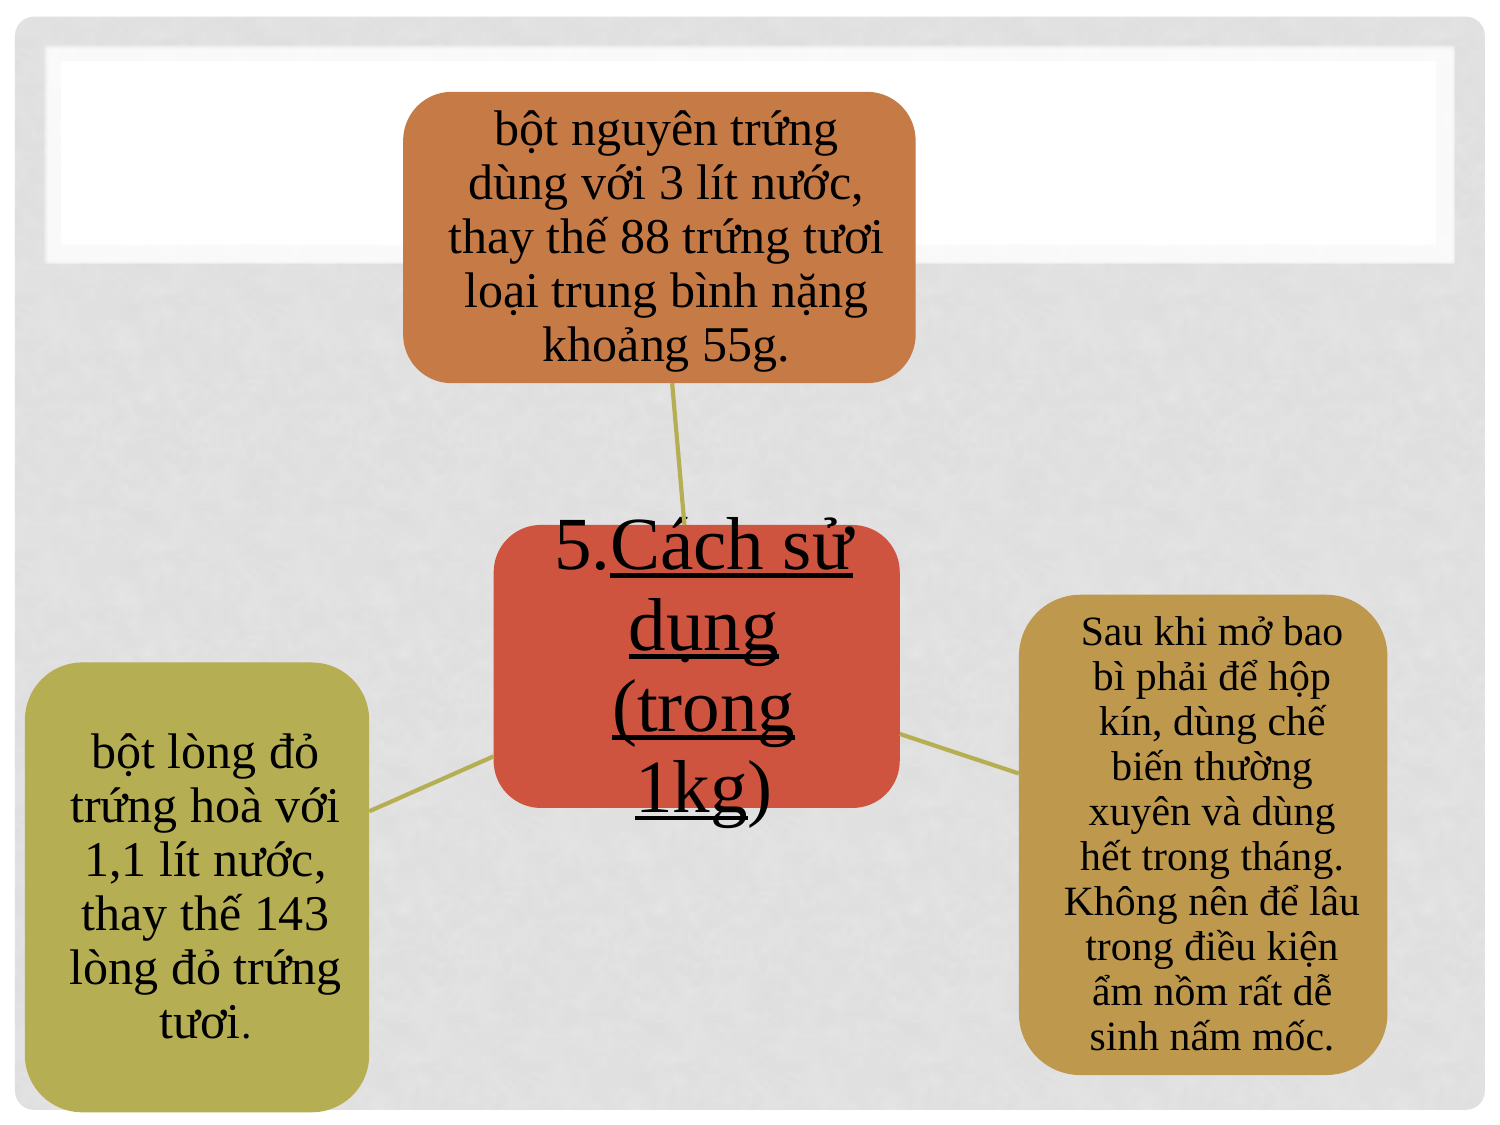

5.Cách sử dụng (trong 1kg)
bột nguyên trứng dùng với 3 lít nước, thay thế 88 trứng tươi loại trung bình nặng khoảng 55g.
Sau khi mở bao bì phải để hộp kín, dùng chế biến thường xuyên và dùng hết trong tháng. Không nên để lâu trong điều kiện ẩm nồm rất dễ sinh nấm mốc.
bột lòng đỏ trứng hoà với 1,1 lít nước, thay thế 143 lòng đỏ trứng tươi.